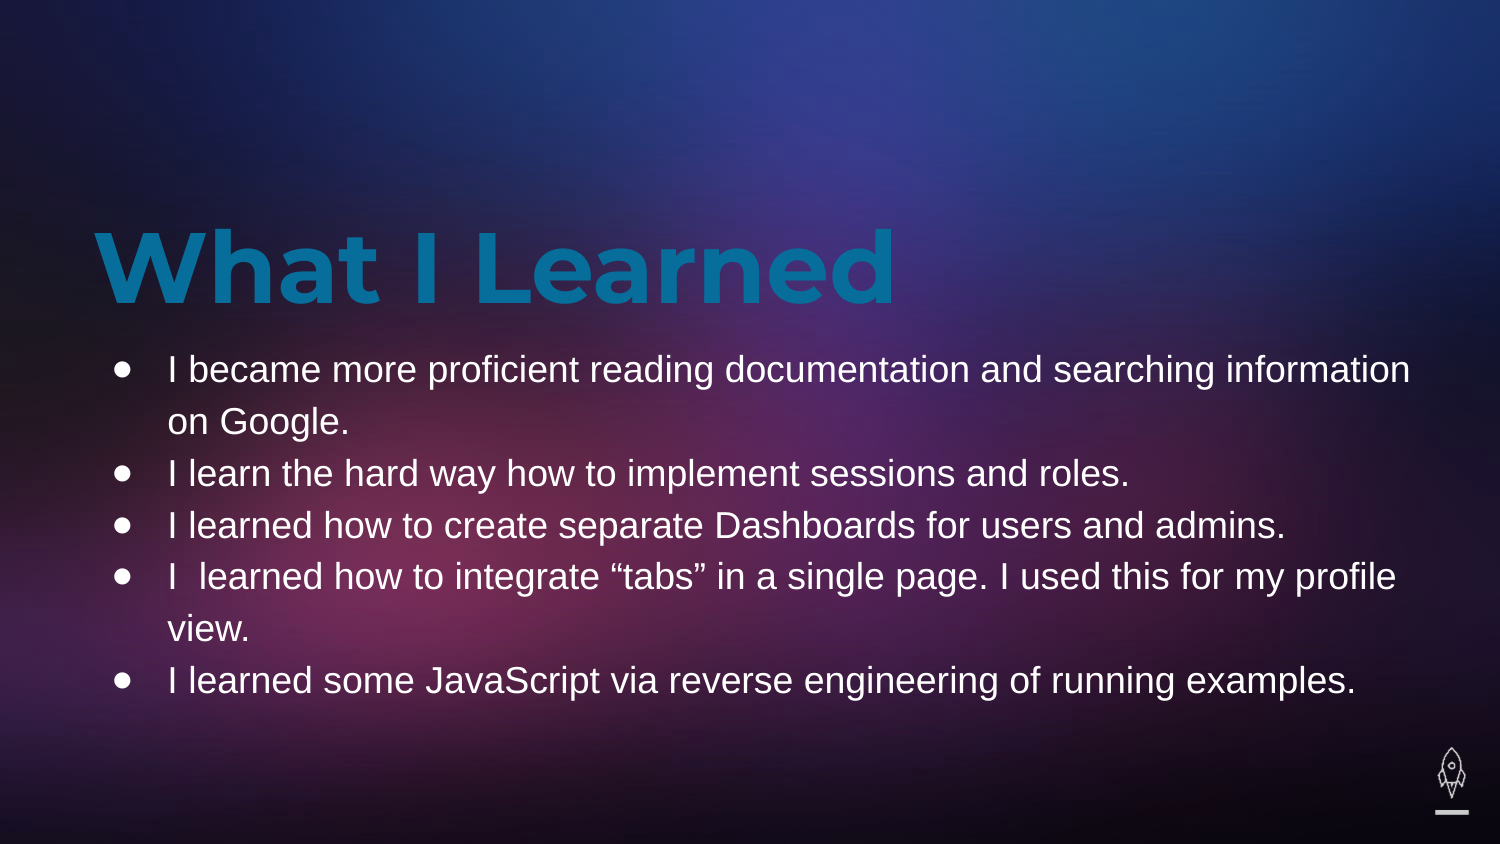

# What I Learned
I became more proficient reading documentation and searching information on Google.
I learn the hard way how to implement sessions and roles.
I learned how to create separate Dashboards for users and admins.
I  learned how to integrate “tabs” in a single page. I used this for my profile view.
I learned some JavaScript via reverse engineering of running examples.